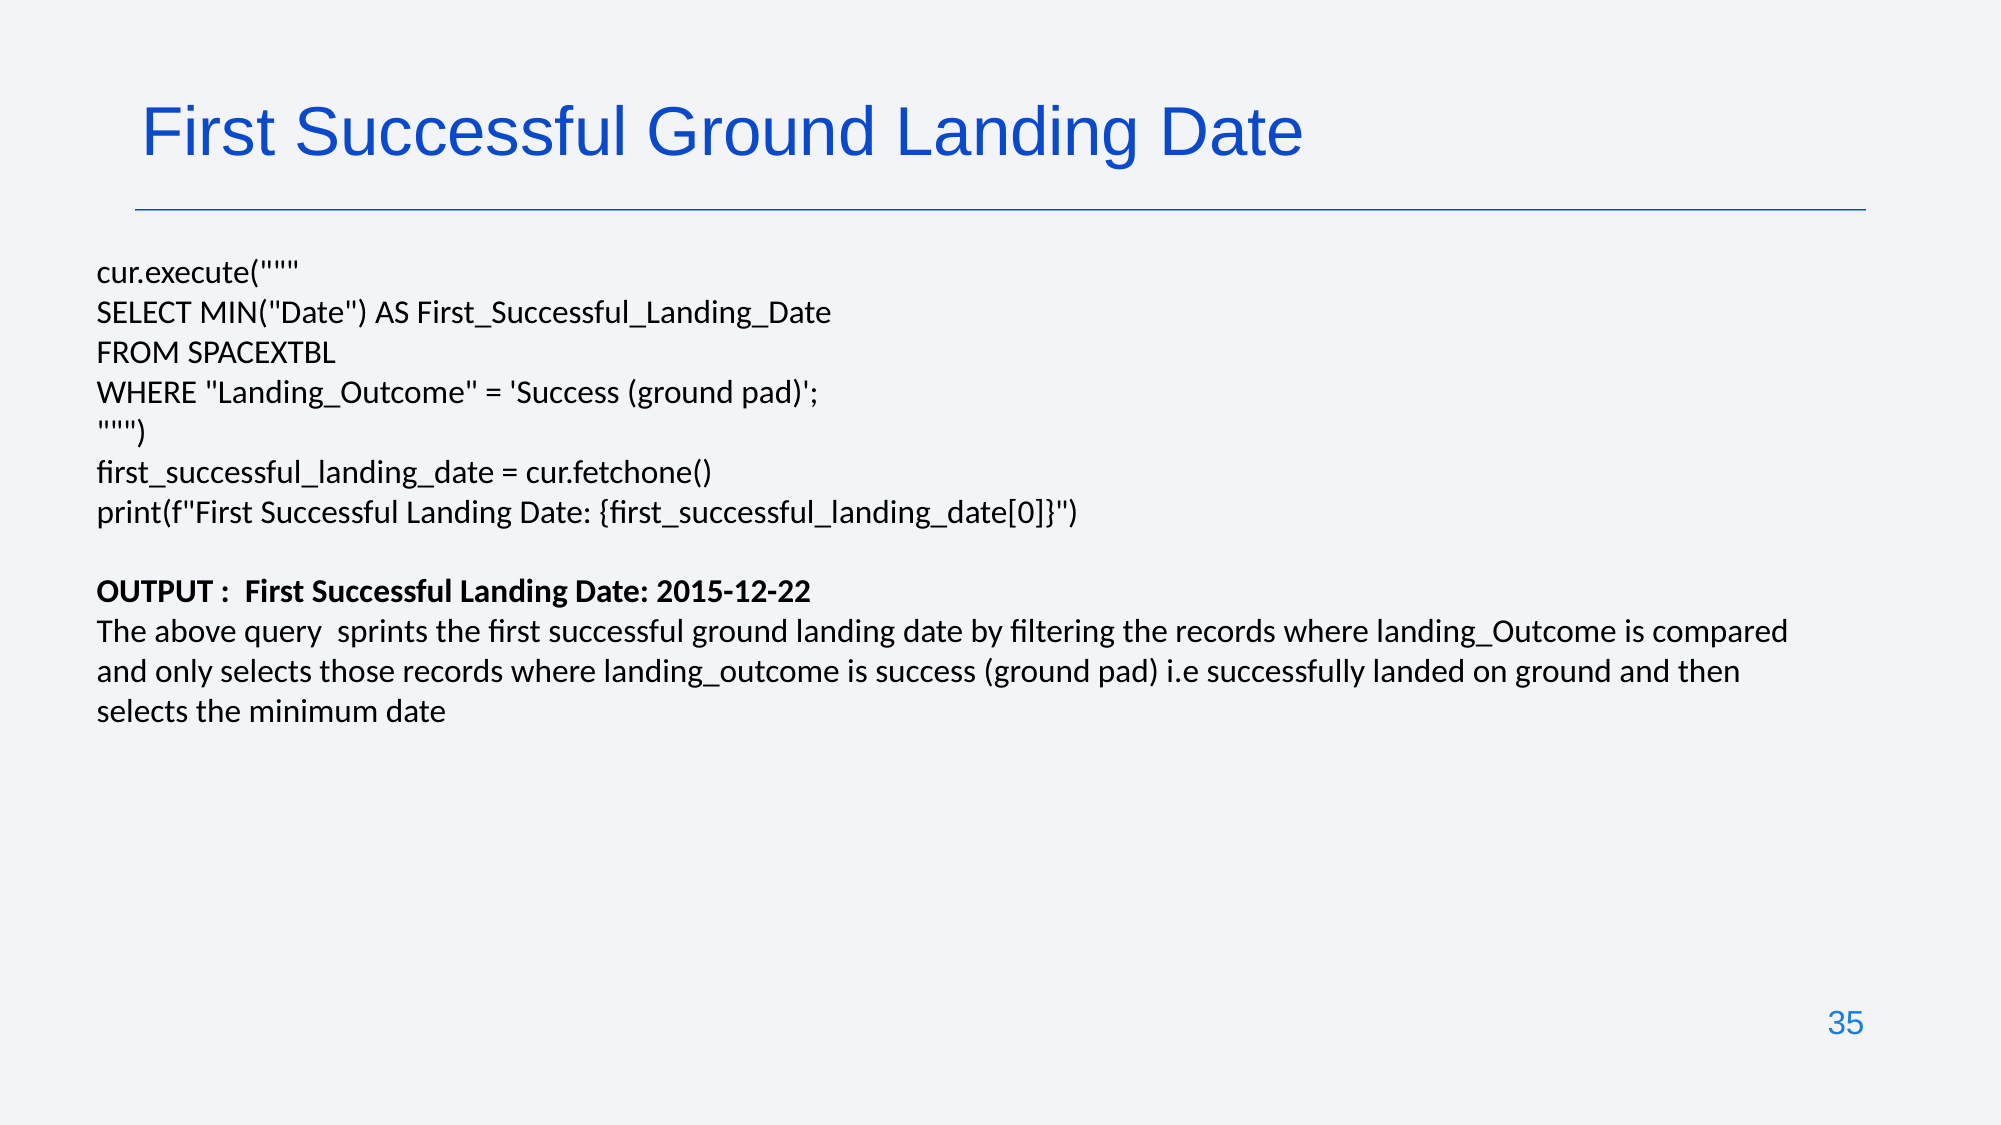

First Successful Ground Landing Date
cur.execute("""
SELECT MIN("Date") AS First_Successful_Landing_Date
FROM SPACEXTBL
WHERE "Landing_Outcome" = 'Success (ground pad)';
""")
first_successful_landing_date = cur.fetchone()
print(f"First Successful Landing Date: {first_successful_landing_date[0]}")
OUTPUT :  First Successful Landing Date: 2015-12-22
The above query  sprints the first successful ground landing date by filtering the records where landing_Outcome is compared and only selects those records where landing_outcome is success (ground pad) i.e successfully landed on ground and then selects the minimum date
35